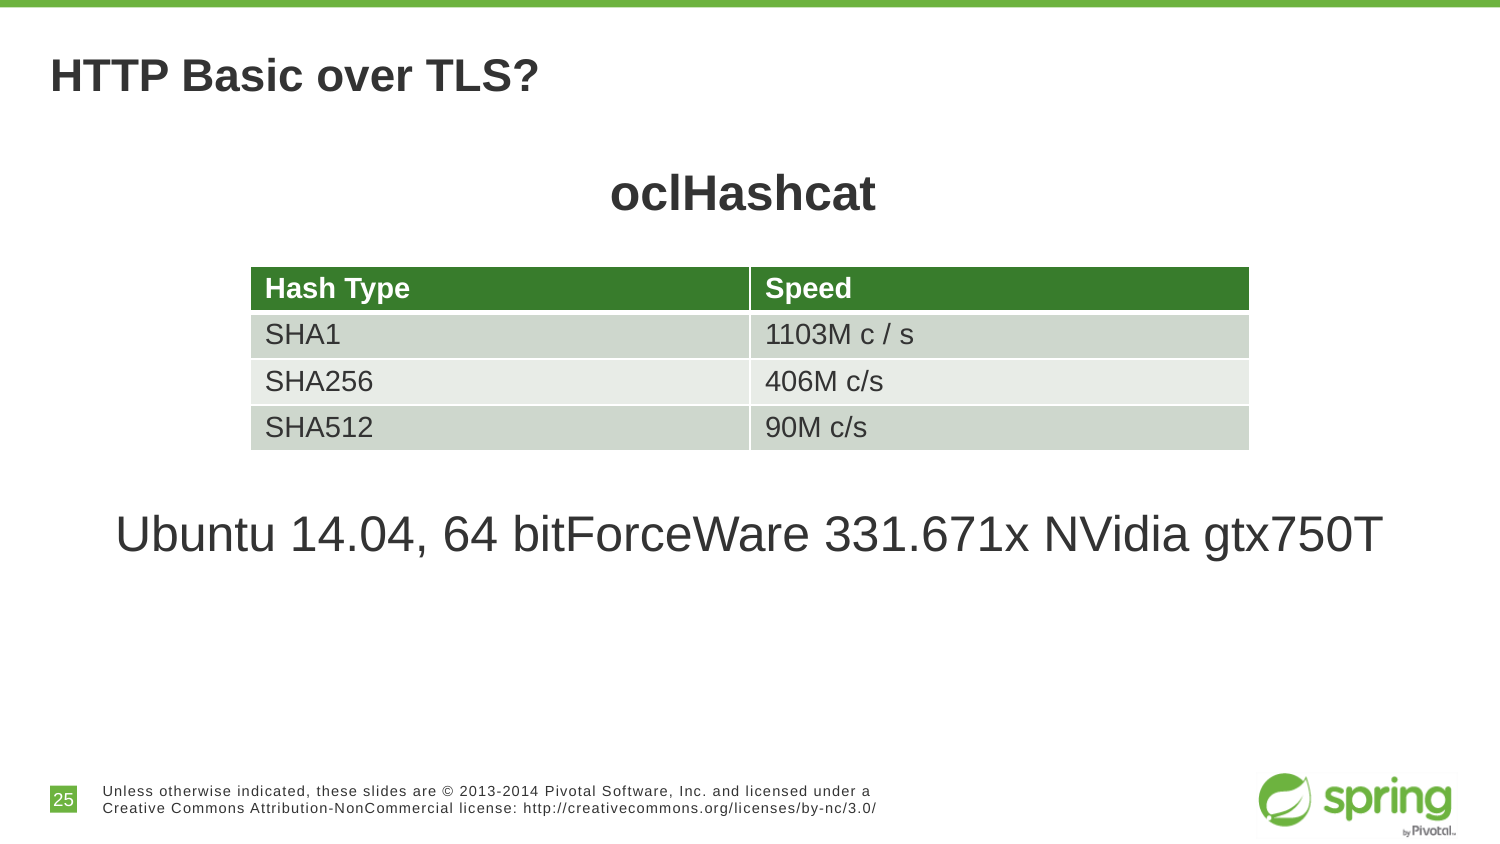

# HTTP Basic over TLS?
oclHashcat
| Hash Type | Speed |
| --- | --- |
| SHA1 | 1103M c / s |
| SHA256 | 406M c/s |
| SHA512 | 90M c/s |
Ubuntu 14.04, 64 bitForceWare 331.671x NVidia gtx750T